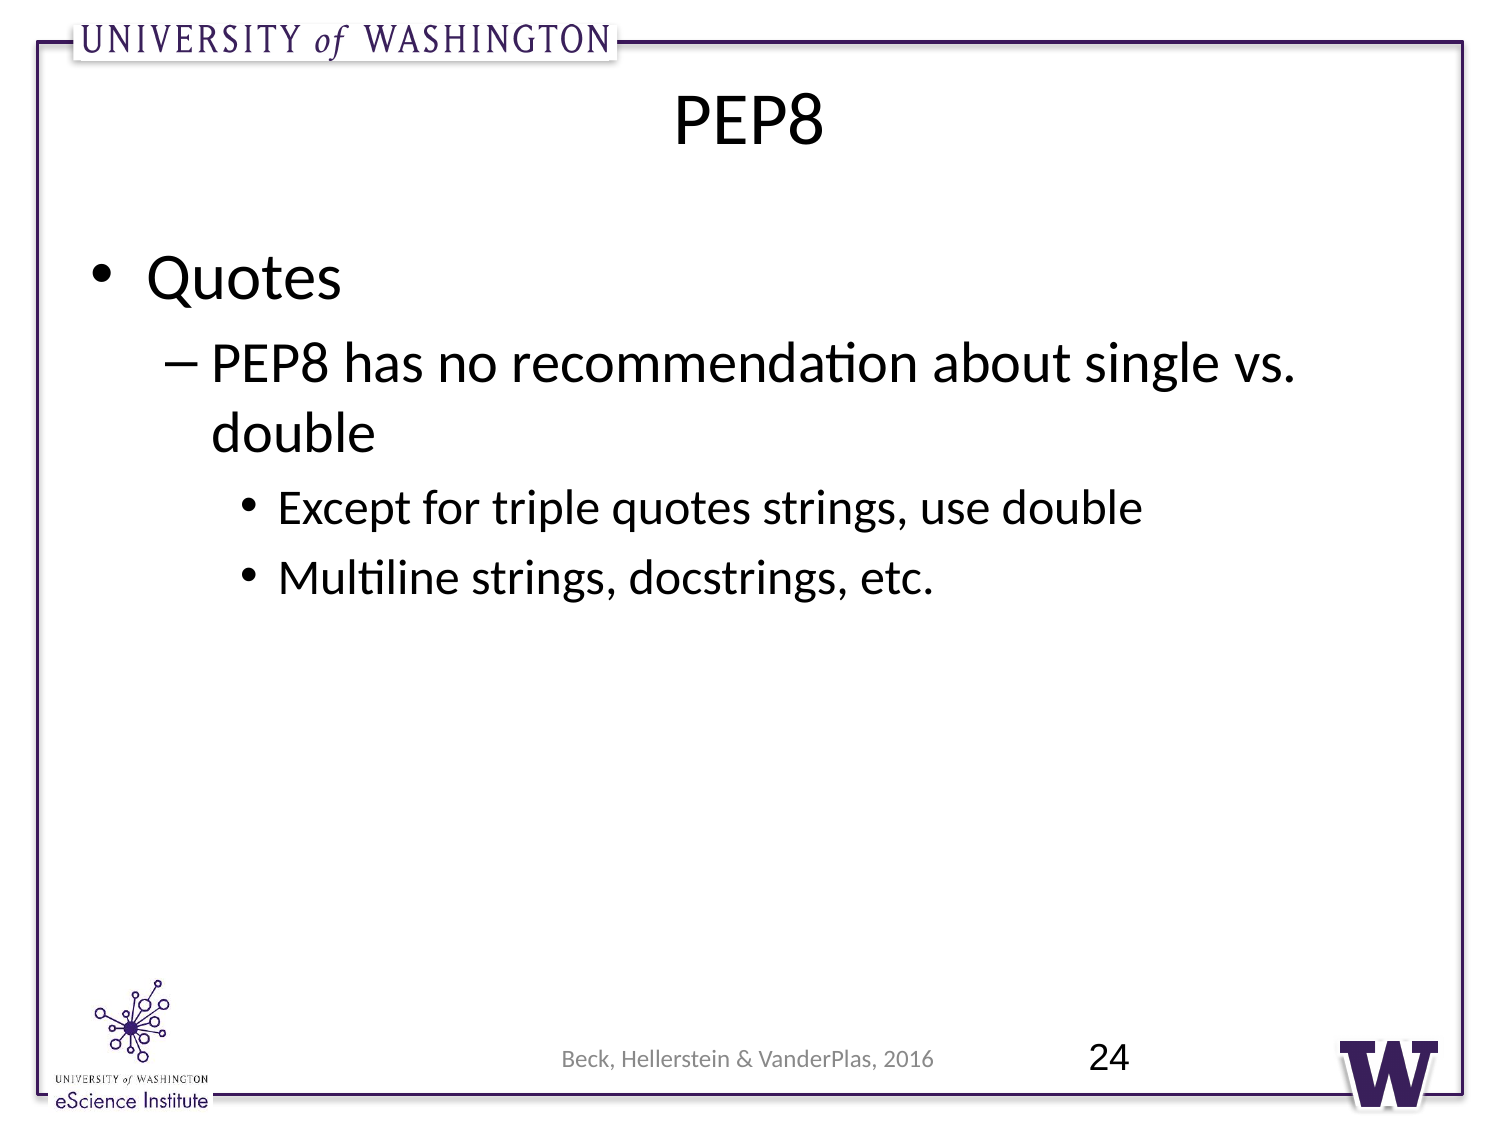

# PEP8
Quotes
PEP8 has no recommendation about single vs. double
Except for triple quotes strings, use double
Multiline strings, docstrings, etc.
24
Beck, Hellerstein & VanderPlas, 2016